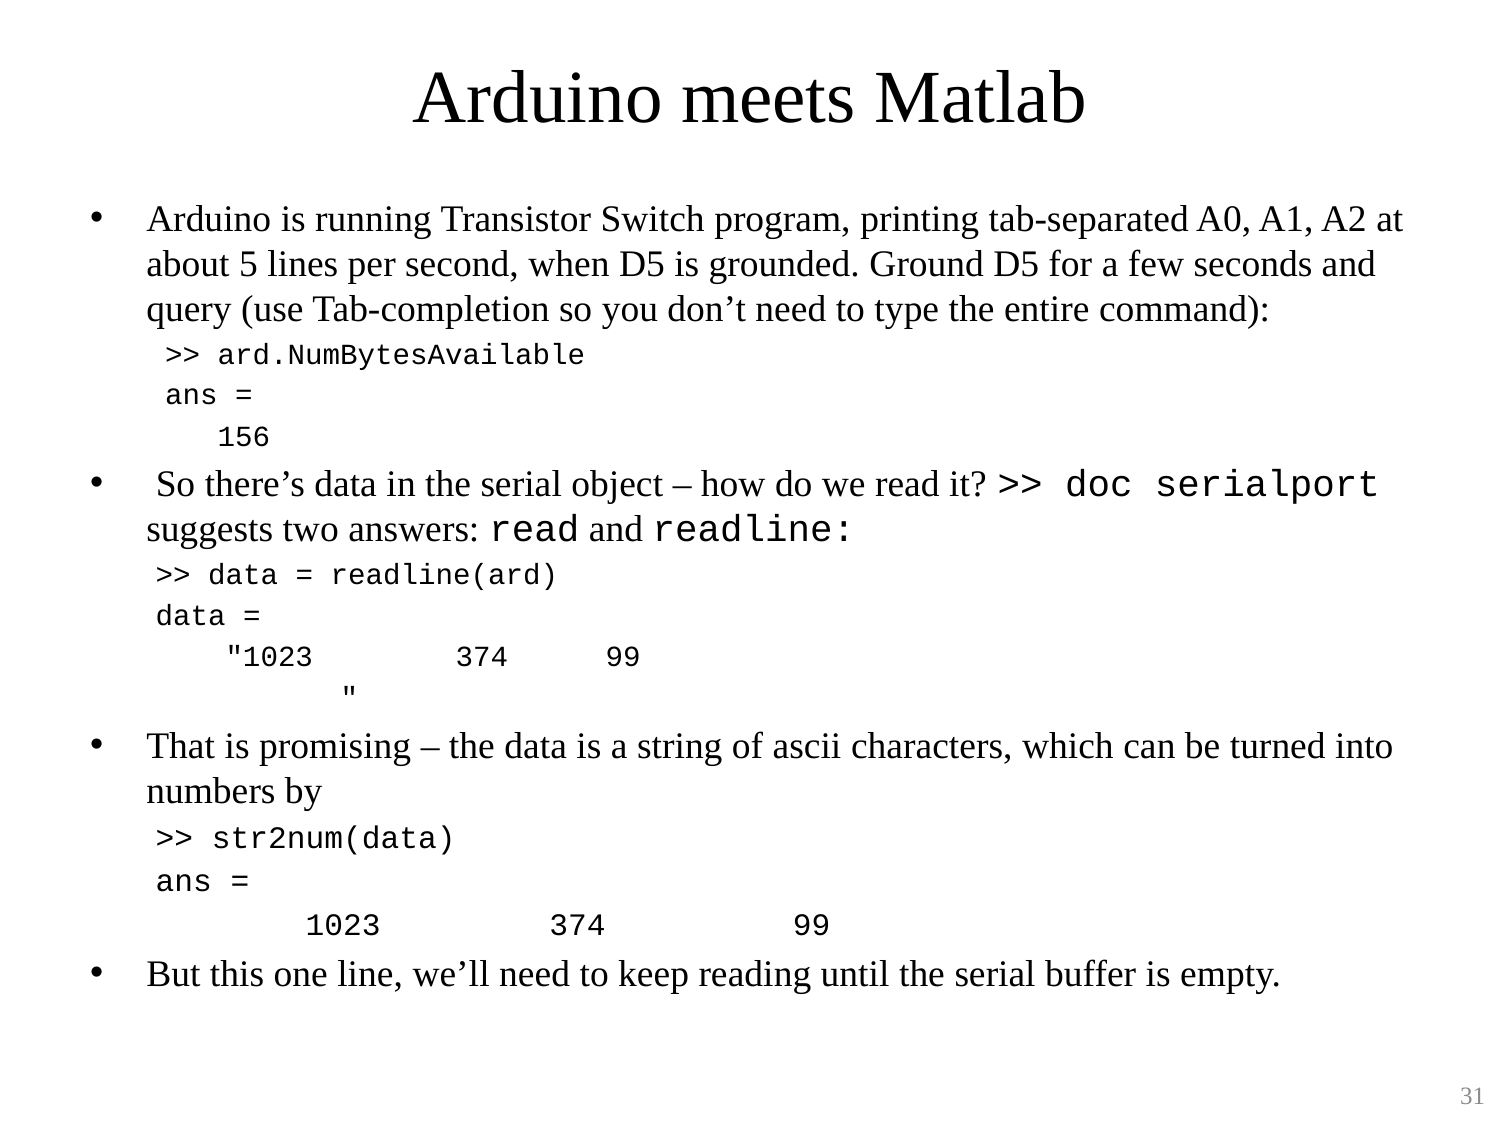

# Arduino meets Matlab
Arduino is running Transistor Switch program, printing tab-separated A0, A1, A2 at about 5 lines per second, when D5 is grounded. Ground D5 for a few seconds and query (use Tab-completion so you don’t need to type the entire command):
>> ard.NumBytesAvailable
ans =
   156
 So there’s data in the serial object – how do we read it? >> doc serialport suggests two answers: read and readline:
>> data = readline(ard)
data =
    "1023	374	99
 	  "
That is promising – the data is a string of ascii characters, which can be turned into numbers by
>> str2num(data)
ans =
        1023         374          99
But this one line, we’ll need to keep reading until the serial buffer is empty.

31